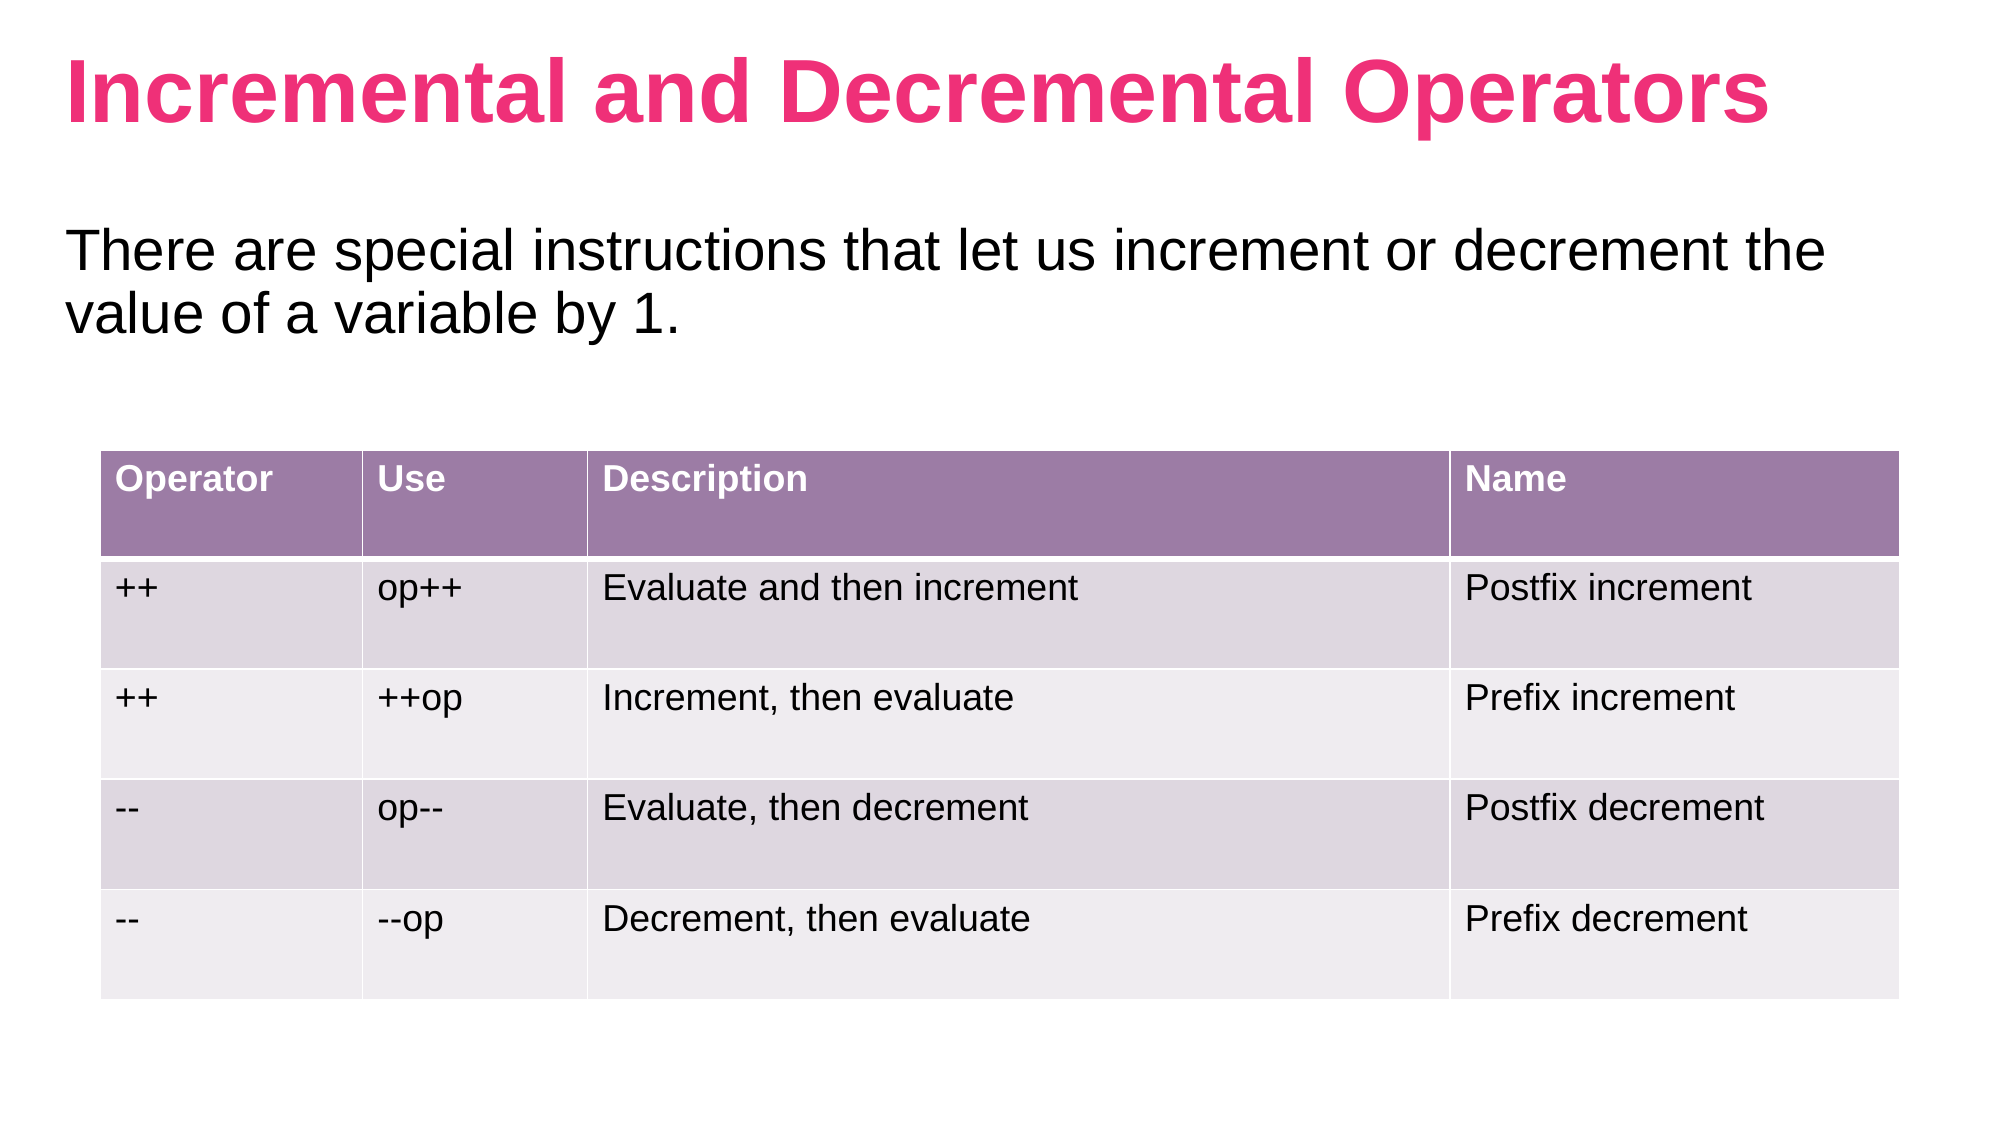

# Incremental and Decremental Operators
There are special instructions that let us increment or decrement the value of a variable by 1.

| Operator | Use | Description | Name |
| --- | --- | --- | --- |
| ++ | op++ | Evaluate and then increment | Postfix increment |
| ++ | ++op | Increment, then evaluate | Prefix increment |
| -- | op-- | Evaluate, then decrement | Postfix decrement |
| -- | --op | Decrement, then evaluate | Prefix decrement |